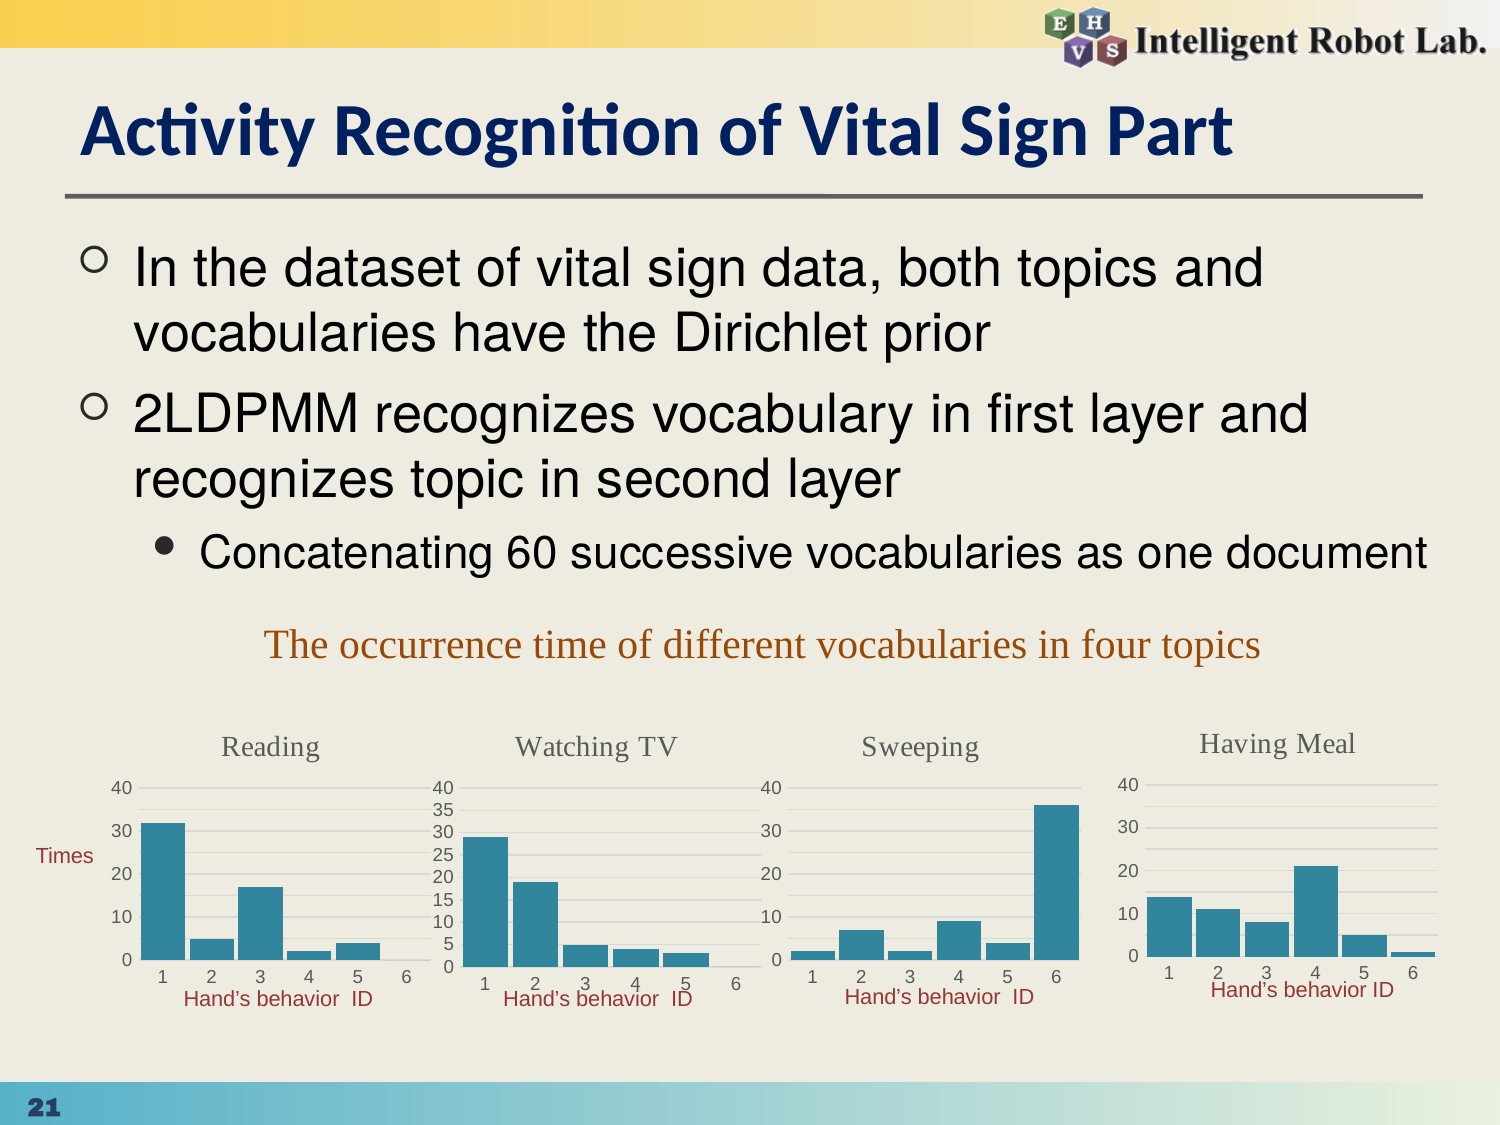

# Activity Recognition of Vital Sign Part
In the dataset of vital sign data, both topics and vocabularies have the Dirichlet prior
2LDPMM recognizes vocabulary in first layer and recognizes topic in second layer
Concatenating 60 successive vocabularies as one document

The occurrence time of different vocabularies in four topics

### Chart: Having Meal

| Category |  |
|---|---|

### Chart: Watching TV

| Category |  |
|---|---|

### Chart: Reading

| Category |  |
|---|---|

### Chart: Sweeping

| Category |  |
|---|---|
Times
Hand’s behavior ID
Hand’s behavior  ID
Hand’s behavior  ID
Hand’s behavior  ID
21